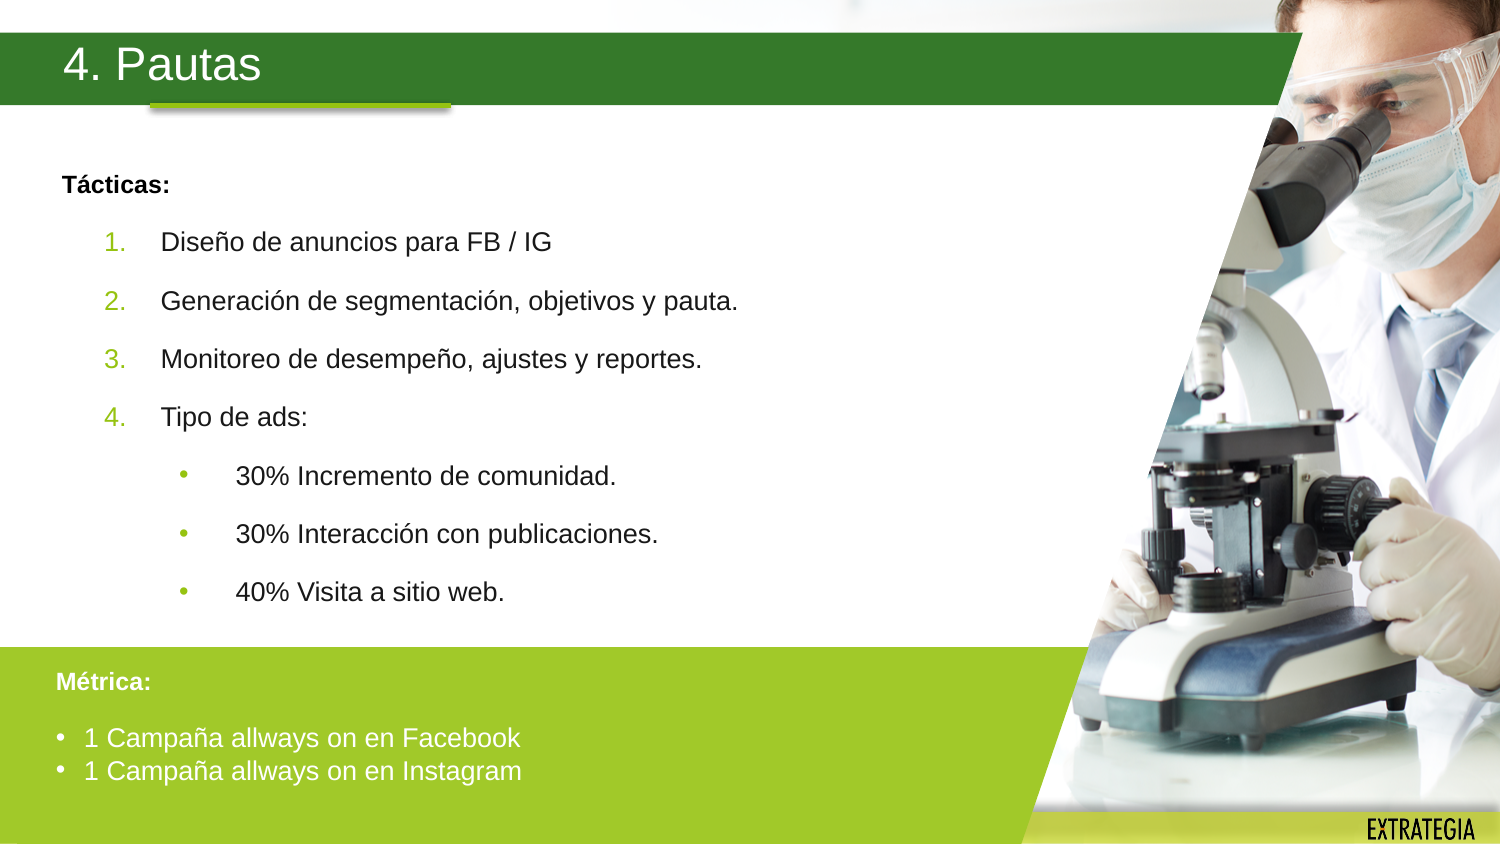

4. Pautas
Tácticas:
Diseño de anuncios para FB / IG
Generación de segmentación, objetivos y pauta.
Monitoreo de desempeño, ajustes y reportes.
Tipo de ads:
30% Incremento de comunidad.
30% Interacción con publicaciones.
40% Visita a sitio web.

Métrica:

1 Campaña allways on en Facebook
1 Campaña allways on en Instagram